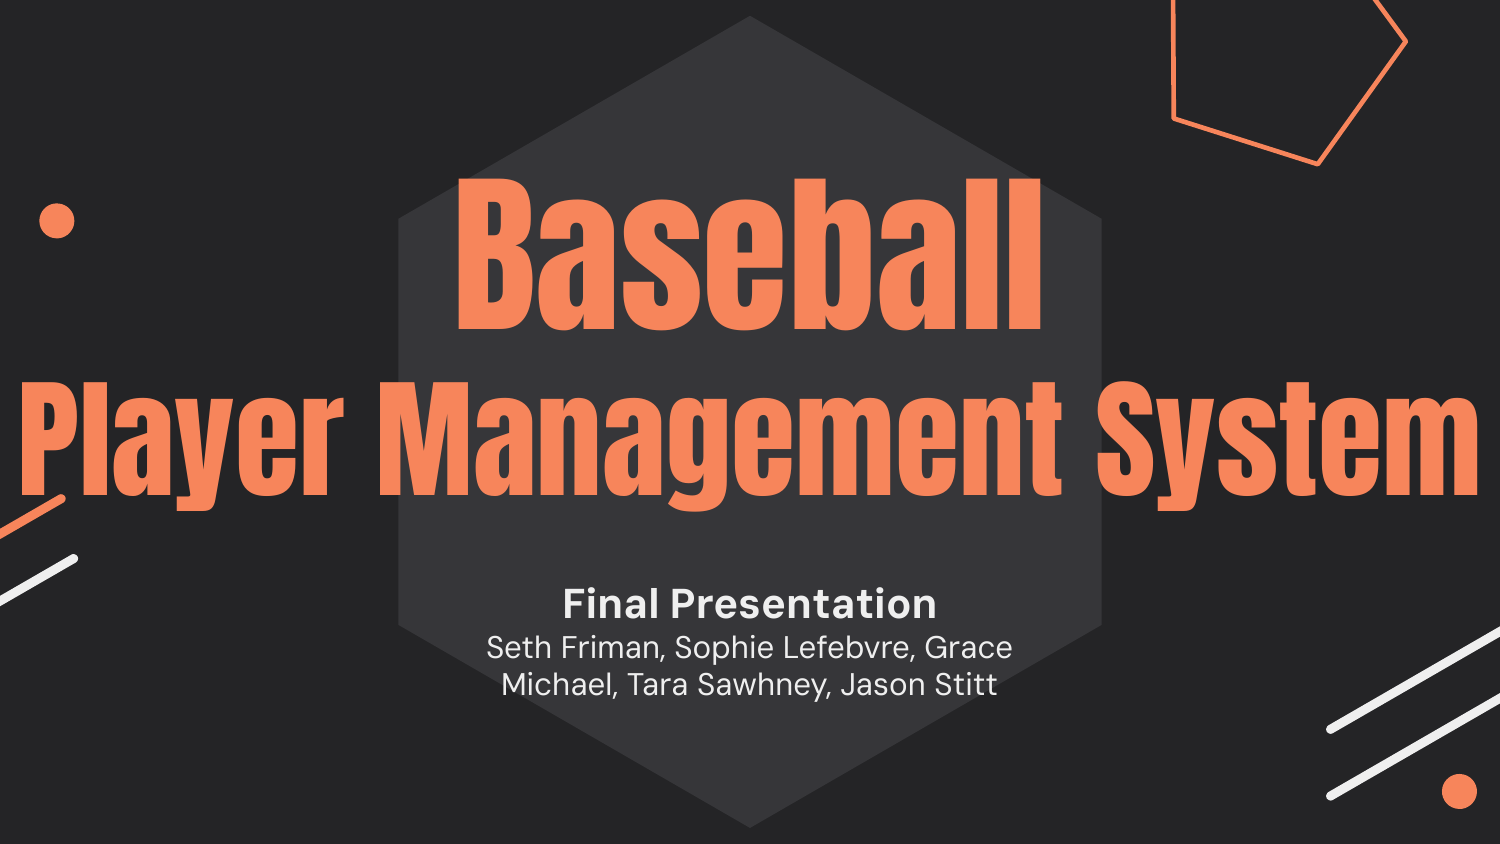

# Baseball
Player Management System
Final Presentation
Seth Friman, Sophie Lefebvre, Grace Michael, Tara Sawhney, Jason Stitt